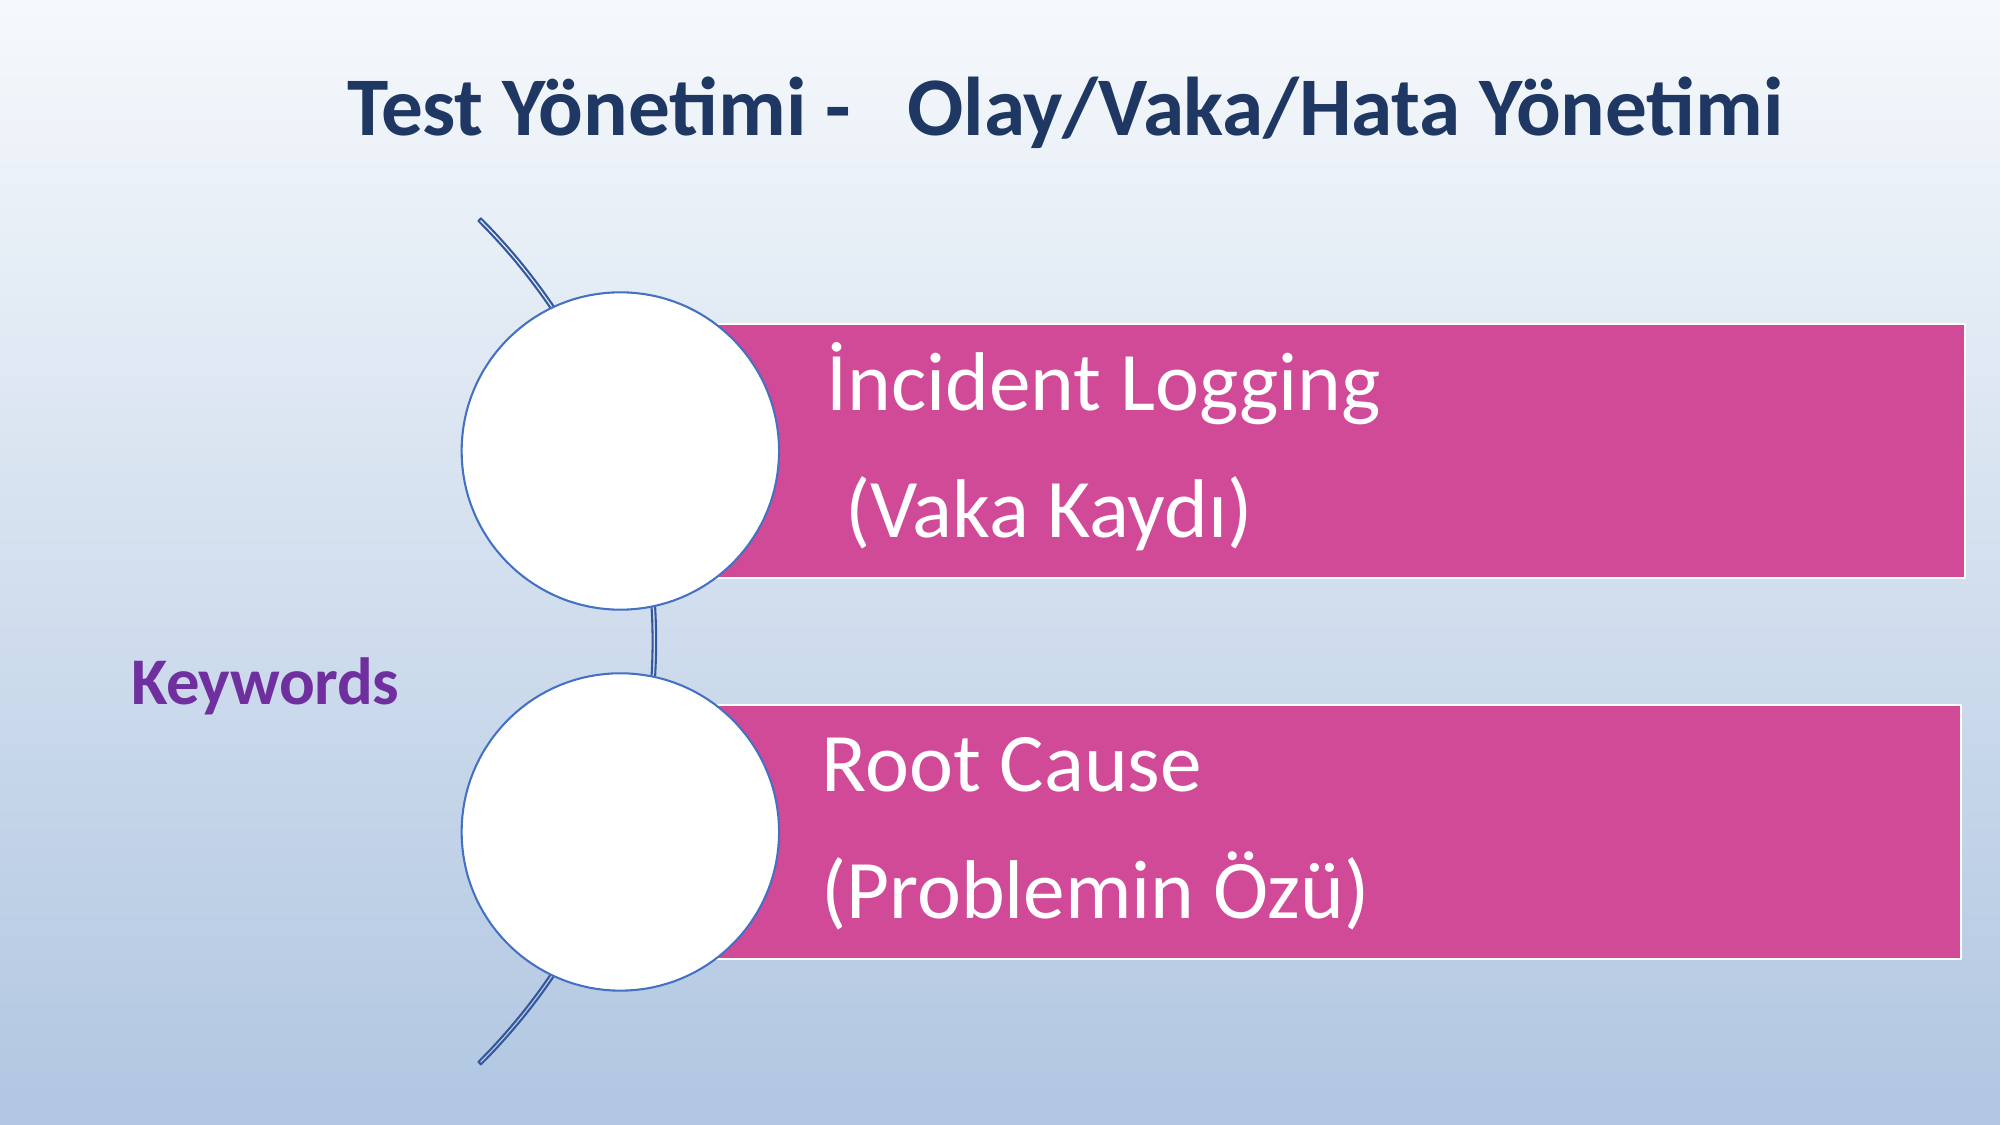

# Test Yönetimi -	Olay/Vaka/Hata Yönetimi

İncident Logging  (Vaka Kaydı)
Keywords

Root Cause  (Problemin Özü)